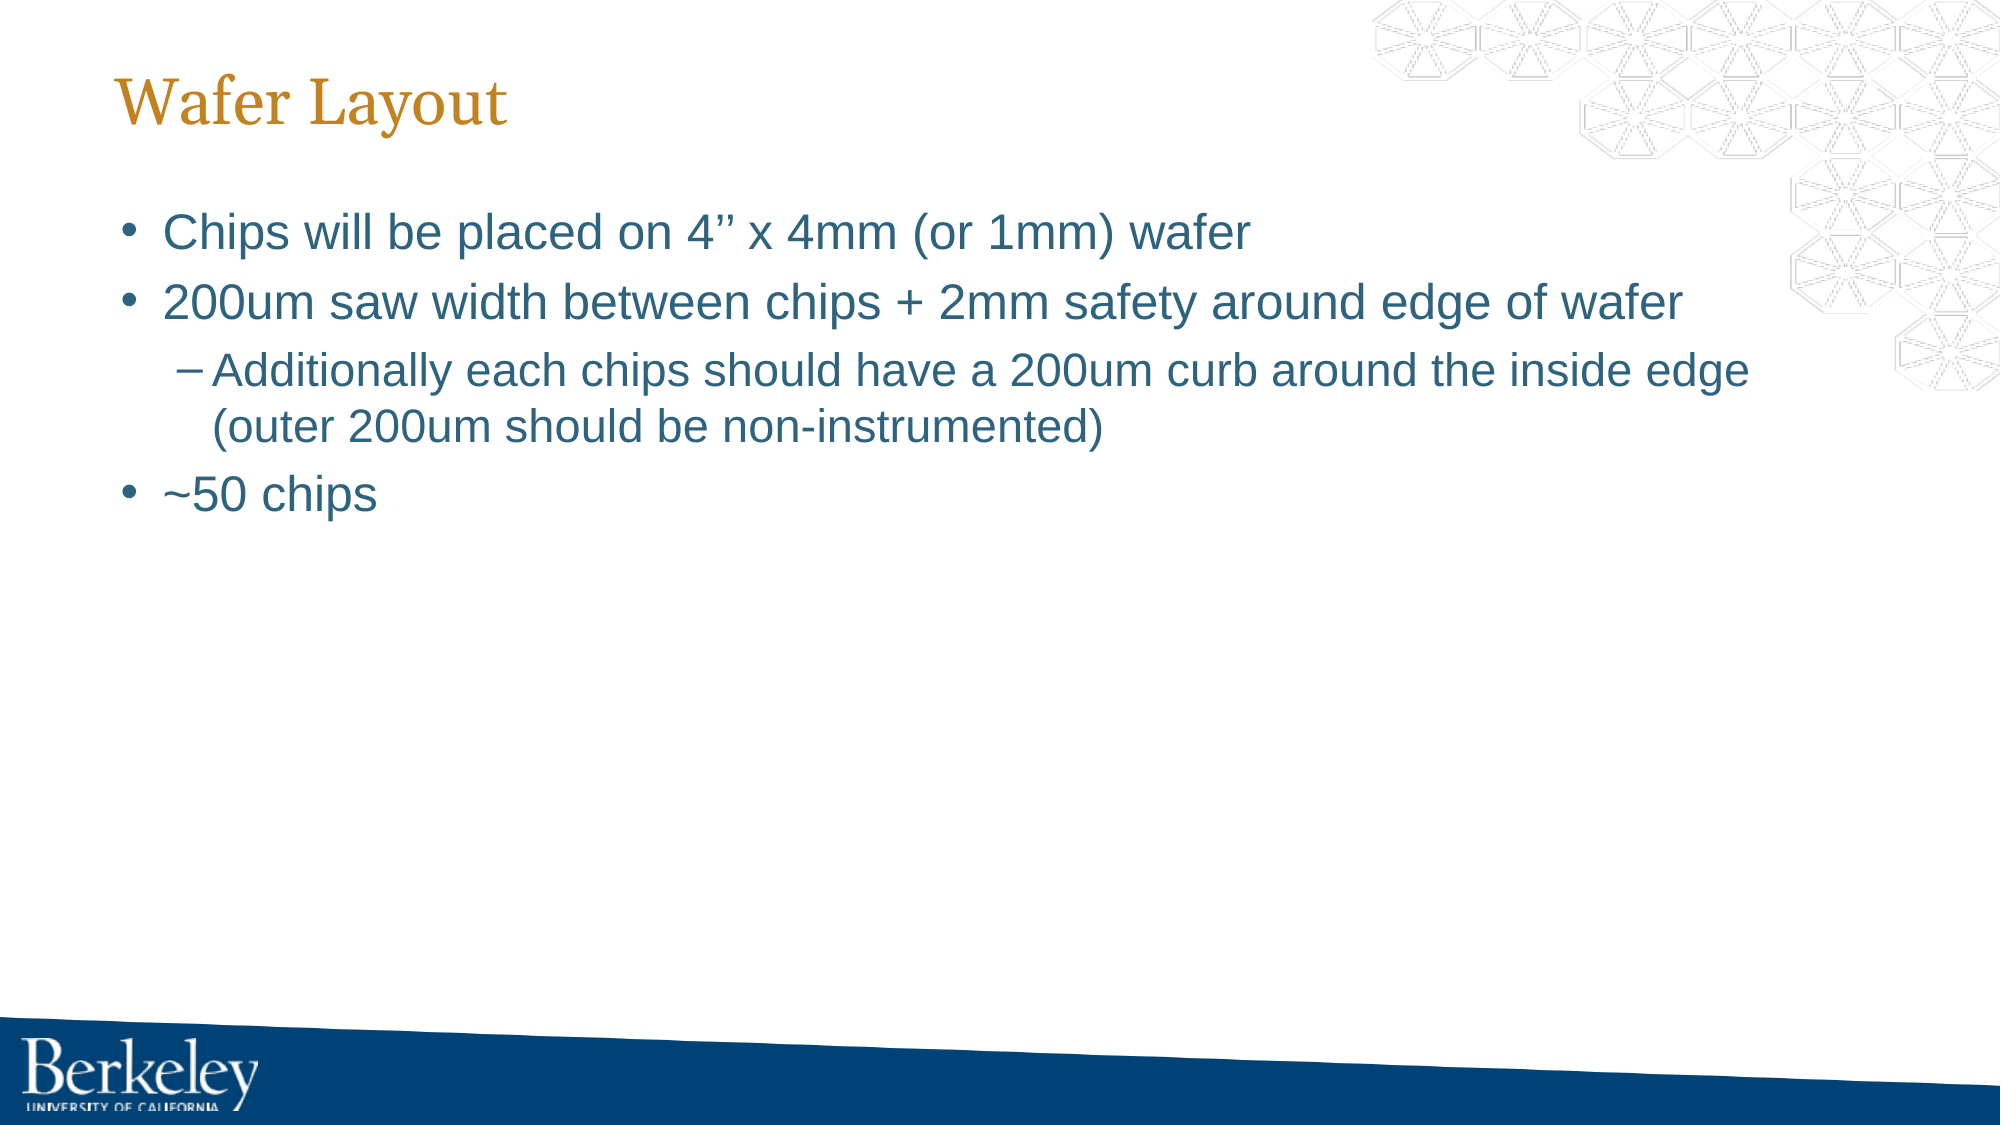

# Wafer Layout
Chips will be placed on 4’’ x 4mm (or 1mm) wafer
200um saw width between chips + 2mm safety around edge of wafer
Additionally each chips should have a 200um curb around the inside edge (outer 200um should be non-instrumented)
~50 chips